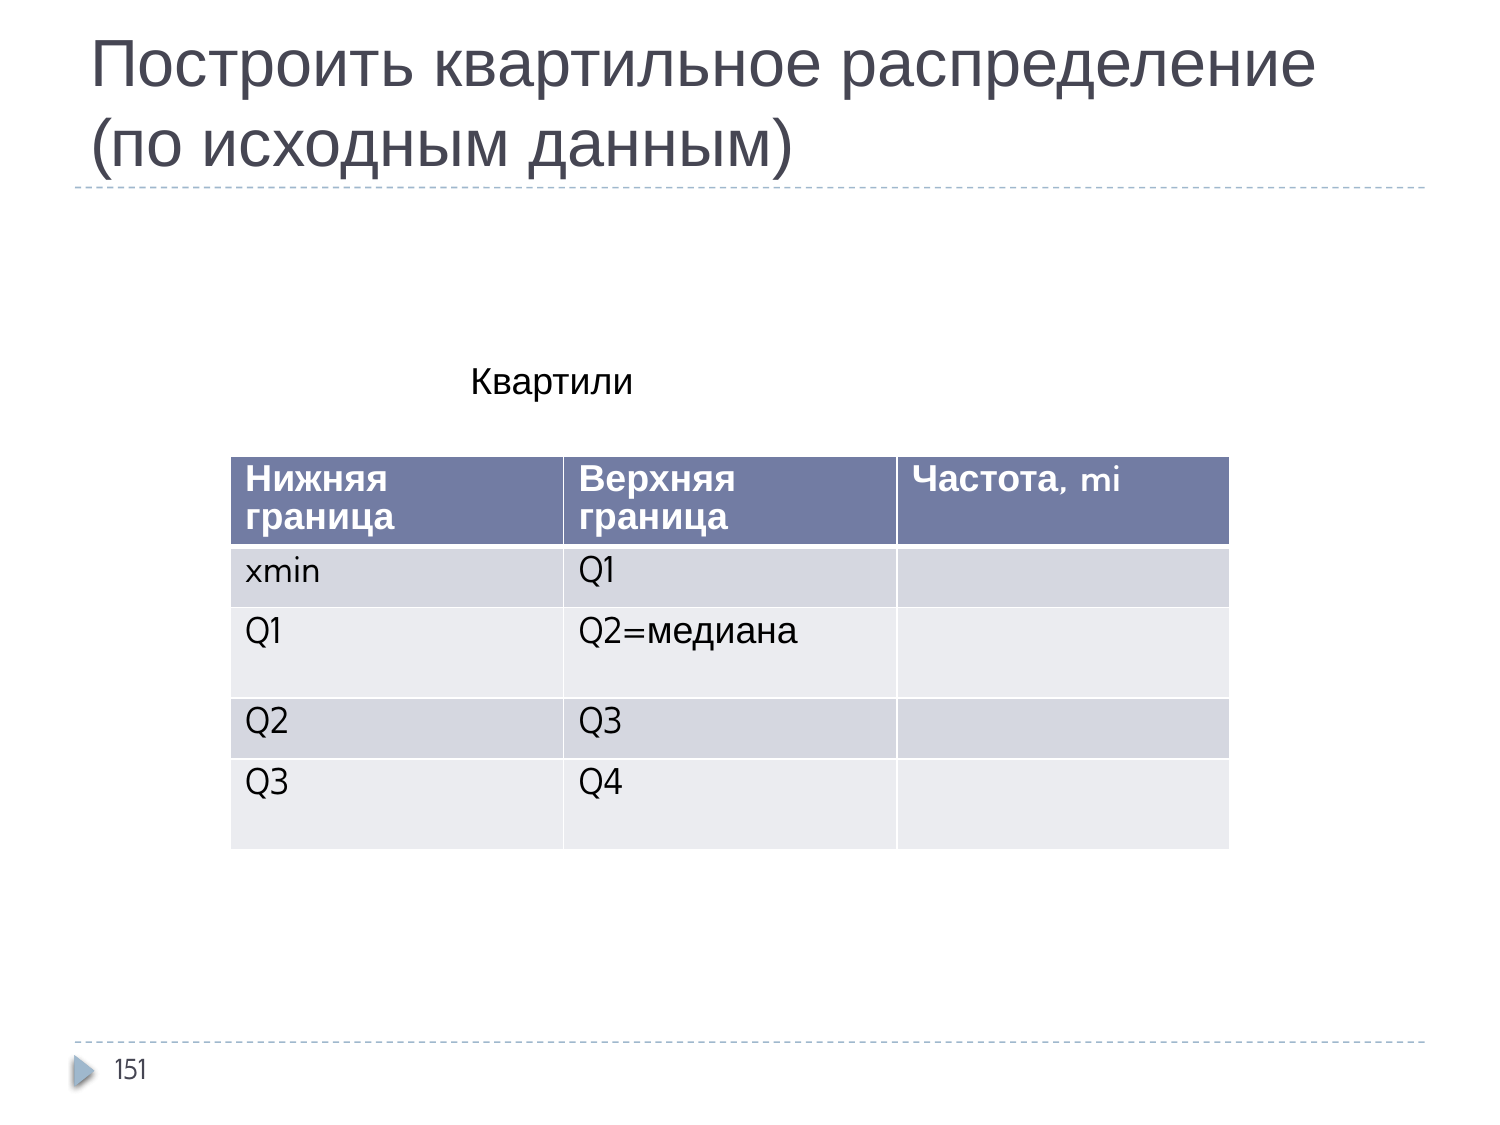

# Построить квартильное распределение (по исходным данным)
Квартили
| Нижняя граница | Верхняя граница | Частота, mi |
| --- | --- | --- |
| xmin | Q1 |  |
| Q1 | Q2=медиана |  |
| Q2 | Q3 |  |
| Q3 | Q4 |  |
151